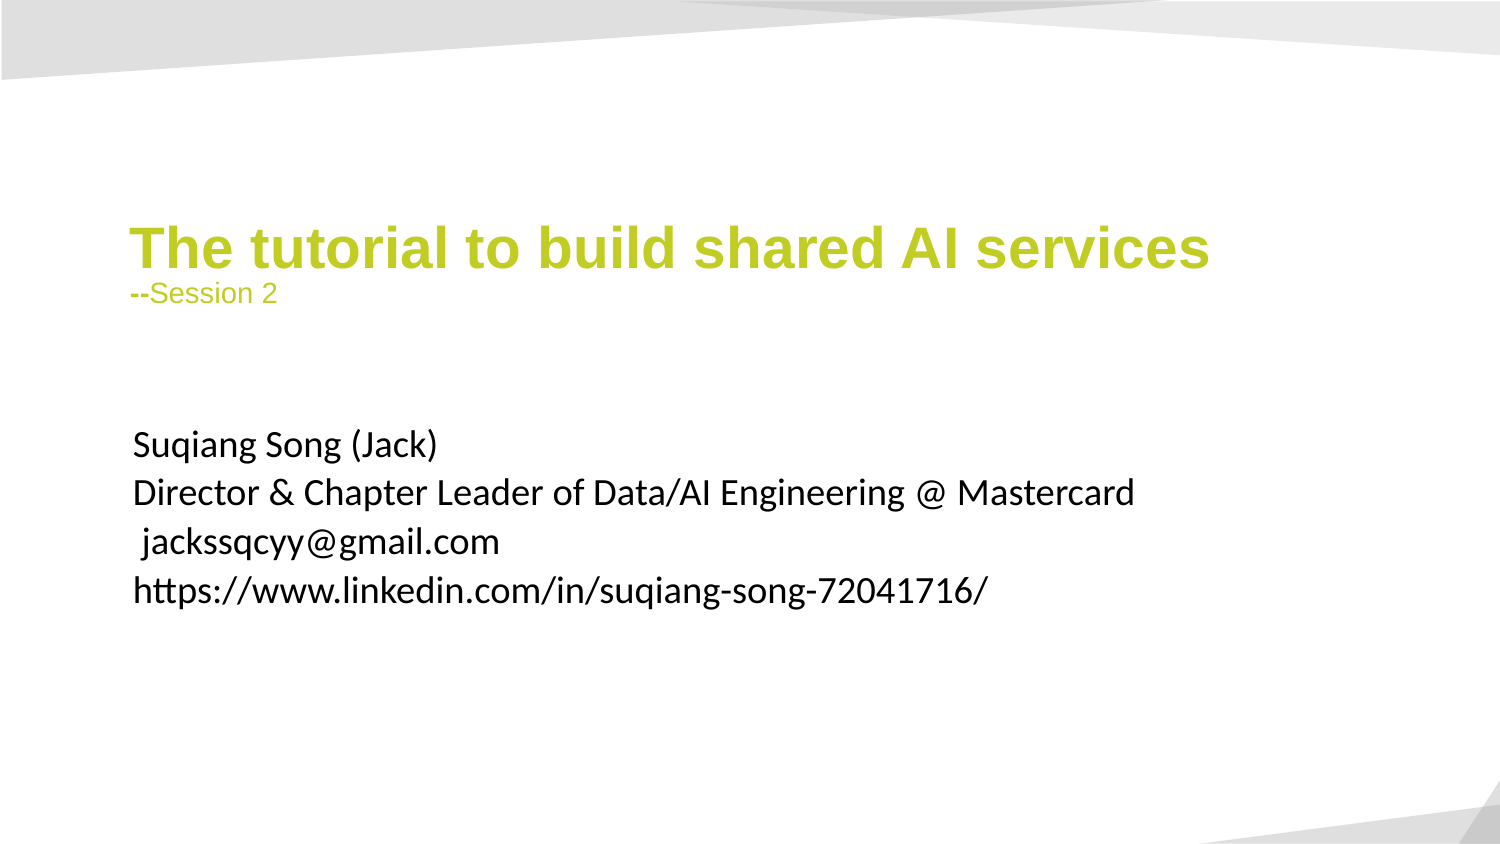

# The tutorial to build shared AI services --Session 2
Suqiang Song (Jack)
Director & Chapter Leader of Data/AI Engineering @ Mastercard
 jackssqcyy@gmail.com
https://www.linkedin.com/in/suqiang-song-72041716/